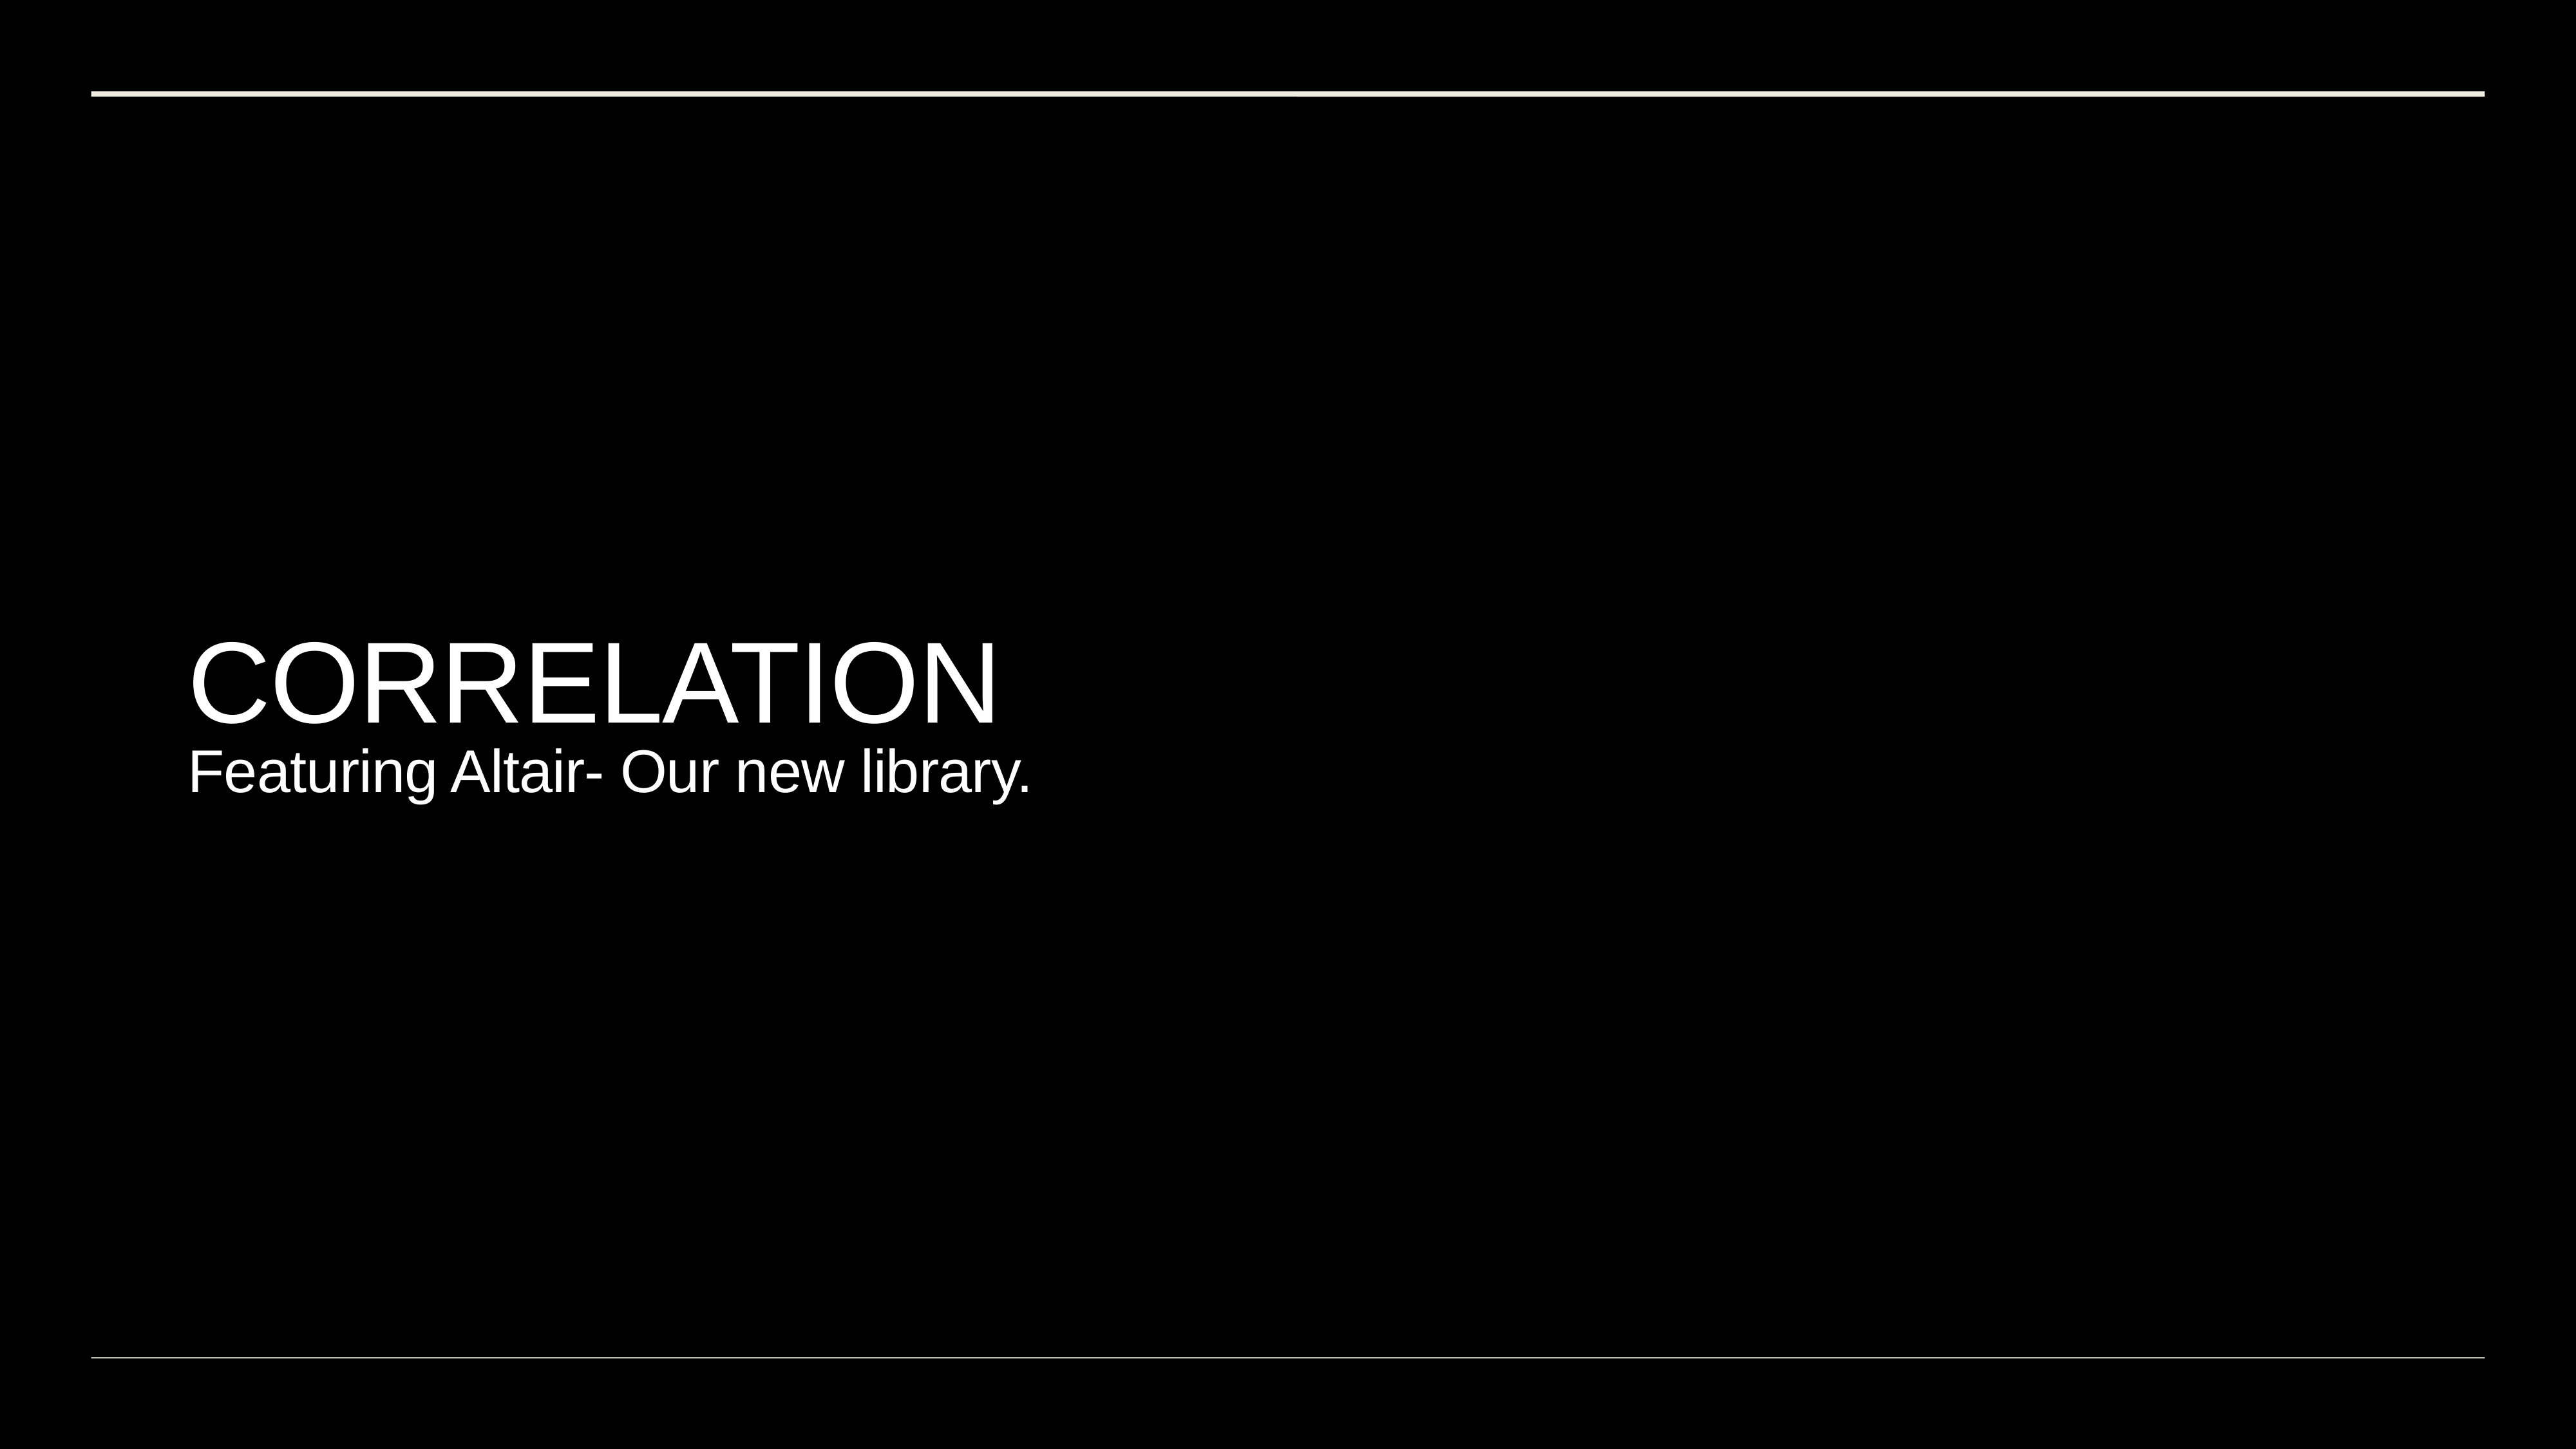

# CORRELATION
Featuring Altair- Our new library.